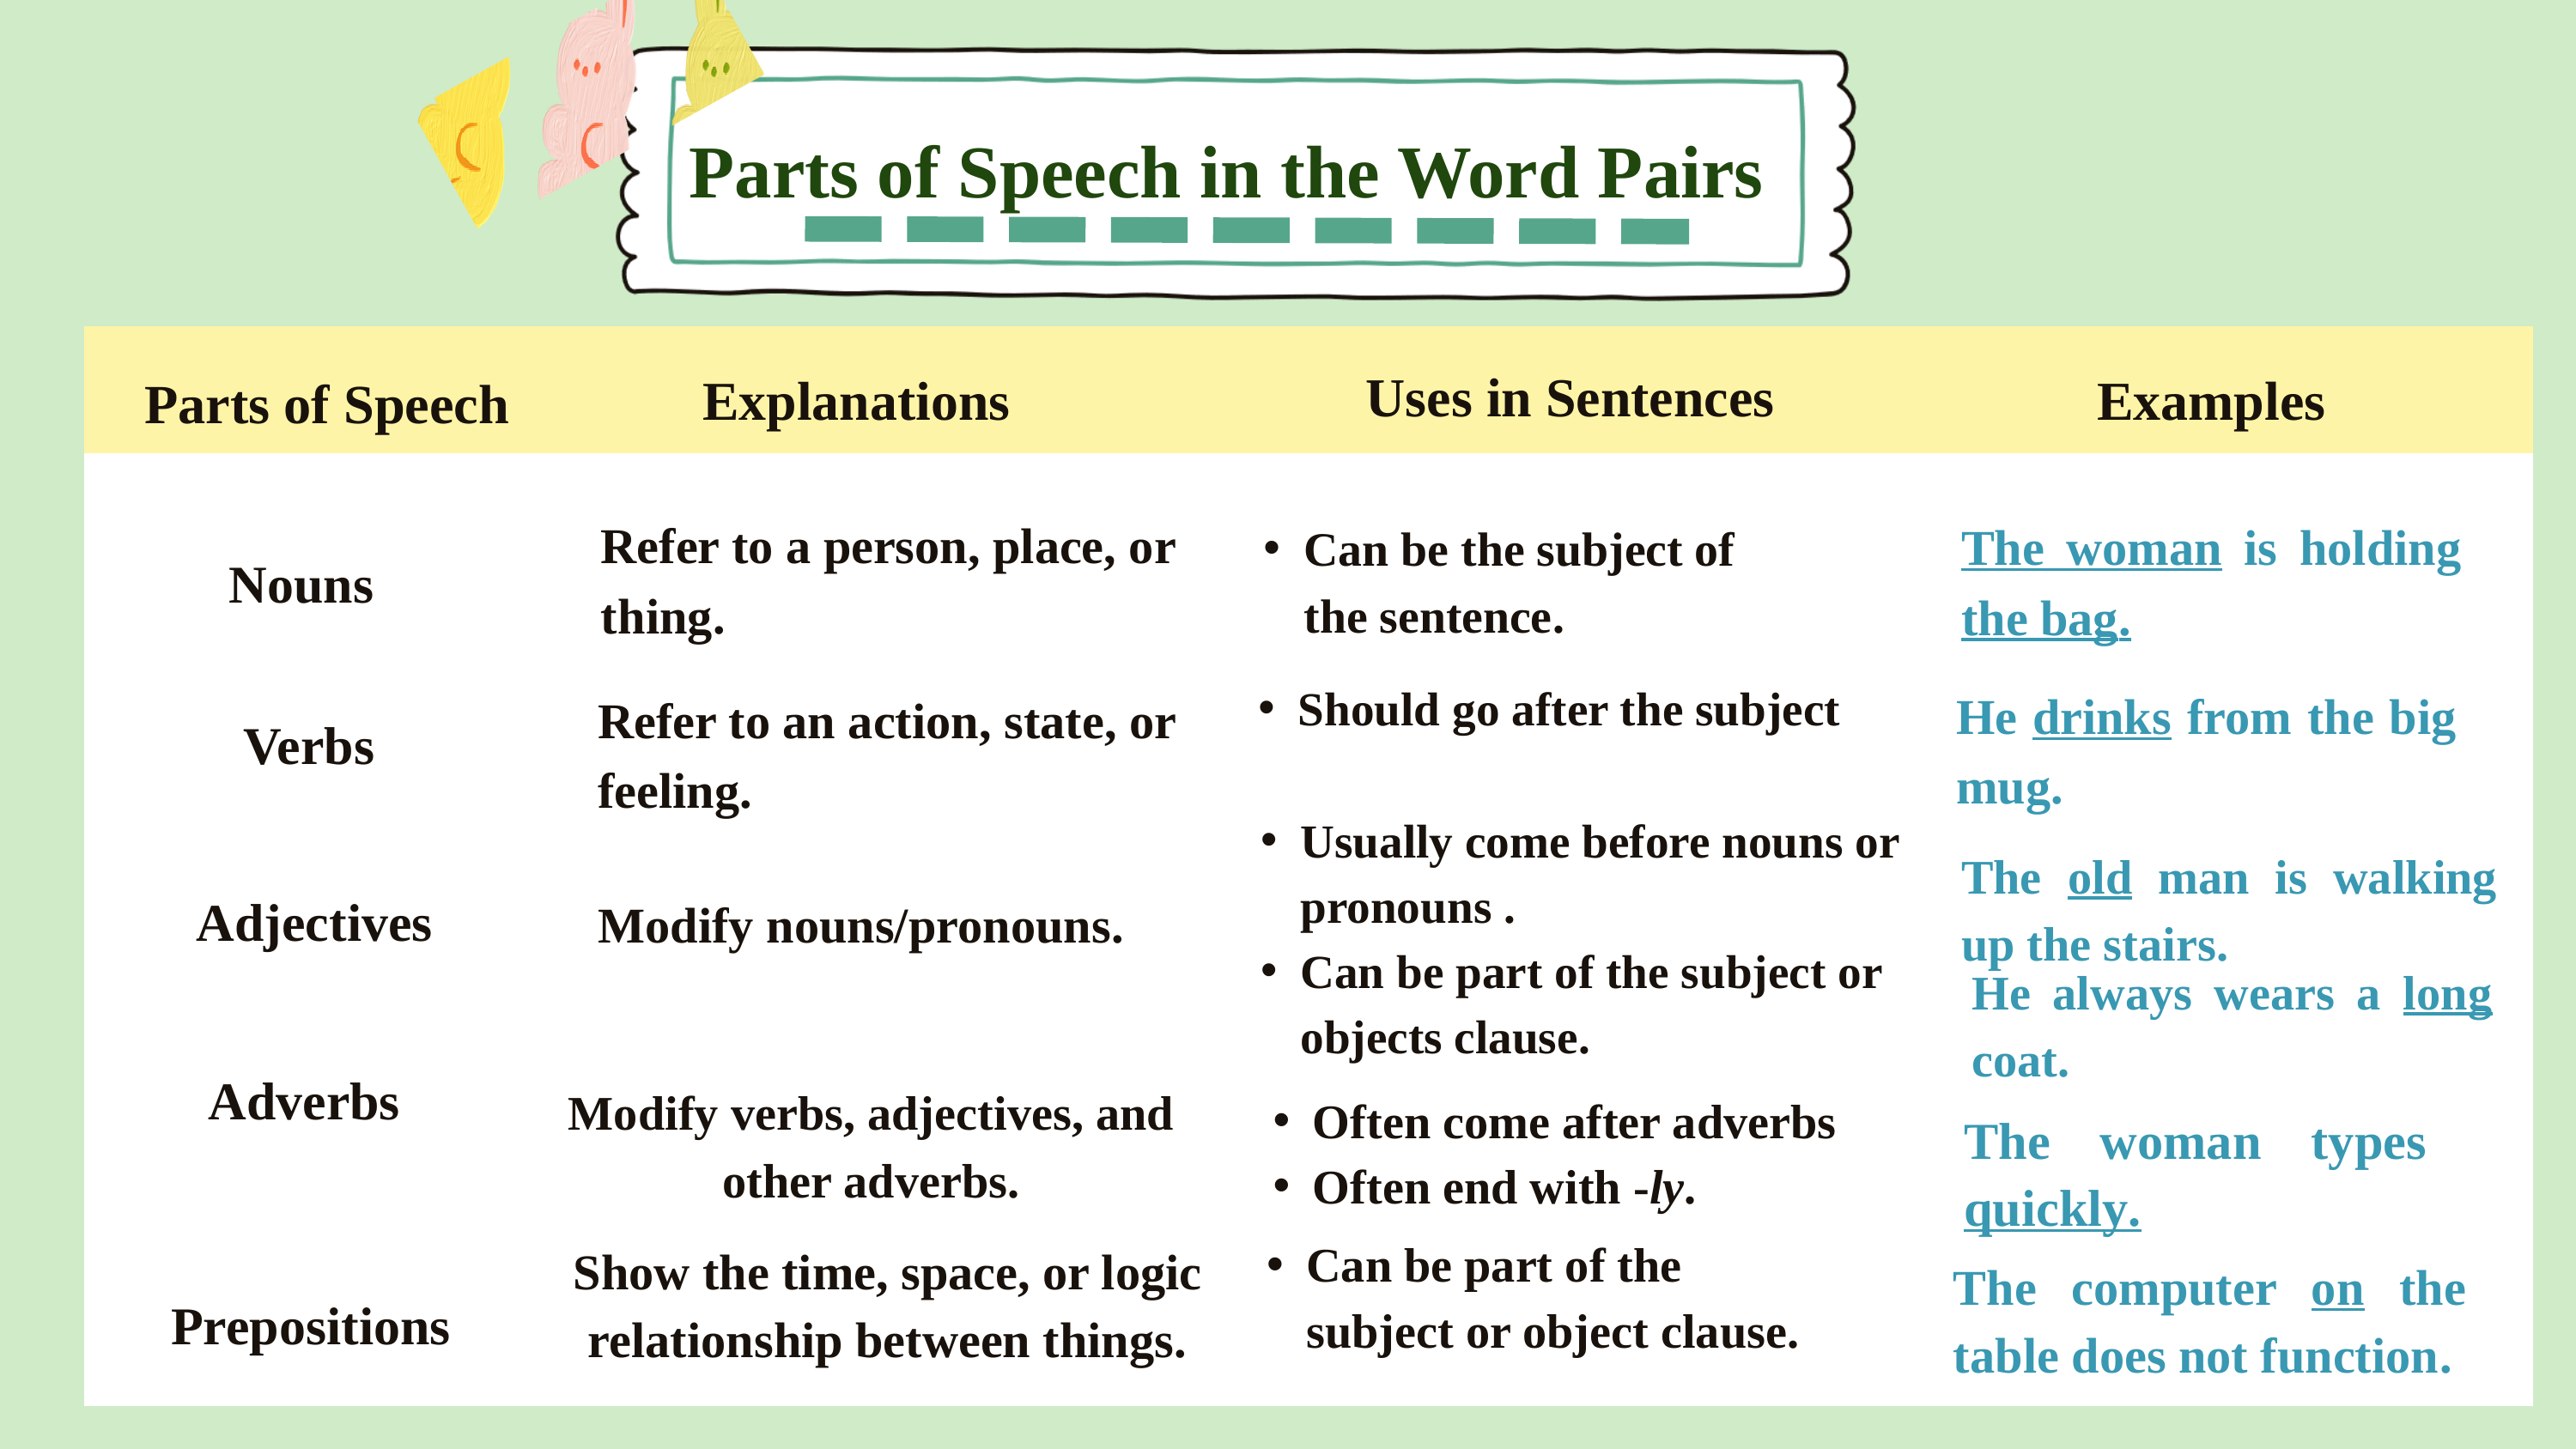

Parts of Speech in the Word Pairs

|  |  |  |  |
| --- | --- | --- | --- |
|  |  |  |  |
|  |  |  |  |
|  |  |  |  |
|  |  |  |  |
|  |  |  |  |
Uses in Sentences
Explanations
Examples
Parts of Speech
Refer to a person, place, or thing.
The woman is holding the bag.
Can be the subject of the sentence.
Nouns
Should go after the subject
He drinks from the big mug.
Refer to an action, state, or feeling.
Verbs
Usually come before nouns or pronouns .
Can be part of the subject or objects clause.
The old man is walking up the stairs.
Adjectives
Modify nouns/pronouns.
He always wears a long coat.
Adverbs
Modify verbs, adjectives, and other adverbs.
Often come after adverbs
Often end with -ly.
The woman types quickly.
Can be part of the subject or object clause.
Show the time, space, or logic relationship between things.
The computer on the table does not function.
Prepositions